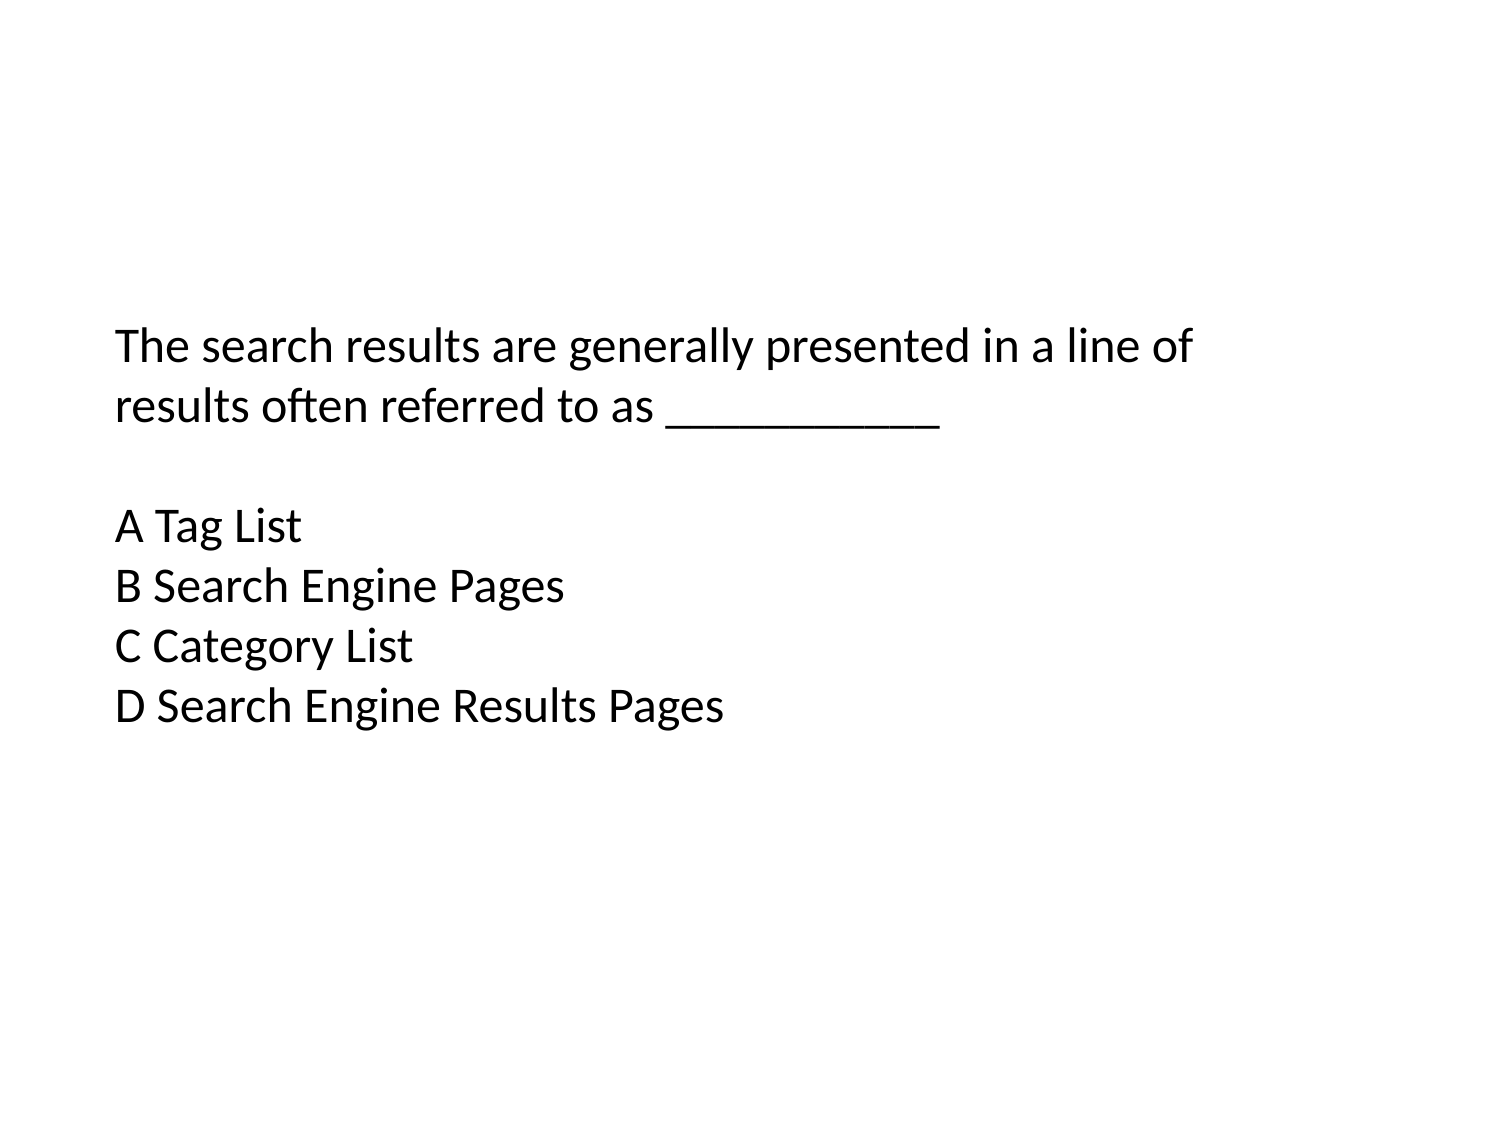

#
The search results are generally presented in a line of results often referred to as ___________

A Tag List
B Search Engine Pages
C Category List
D Search Engine Results Pages